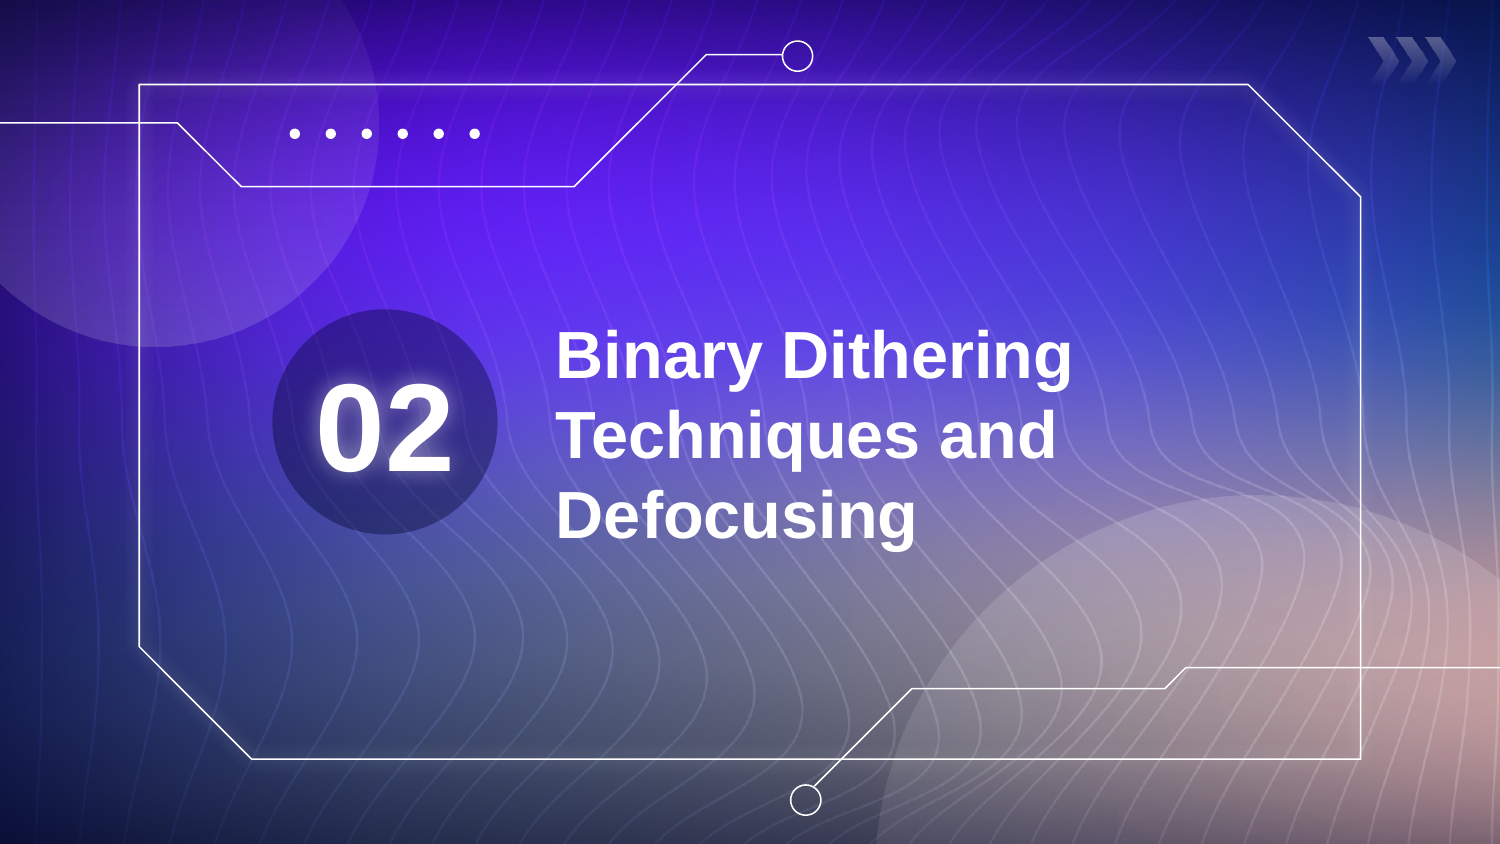

# Binary Dithering Techniques and Defocusing

02